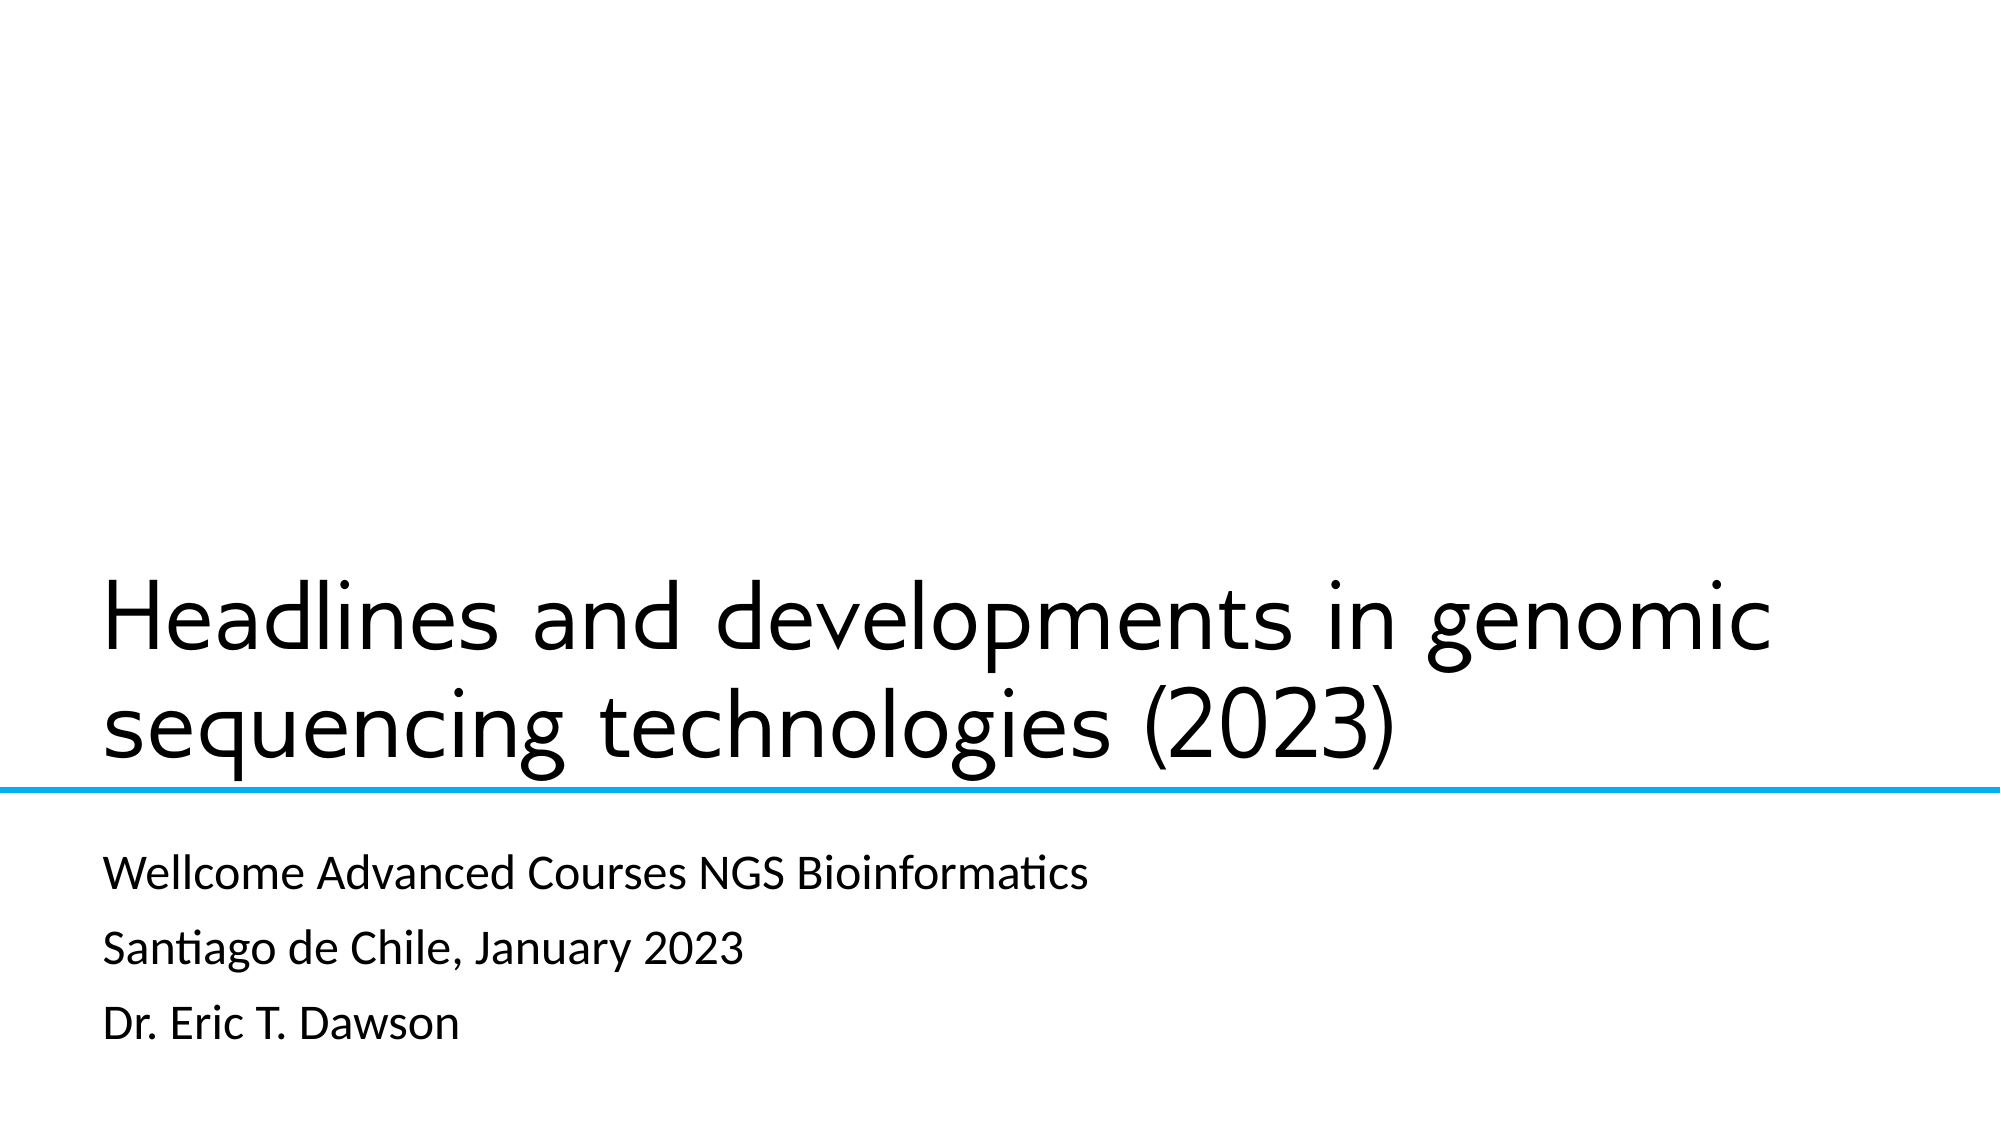

# Headlines and developments in genomic sequencing technologies (2023)
Wellcome Advanced Courses NGS Bioinformatics
Santiago de Chile, January 2023
Dr. Eric T. Dawson